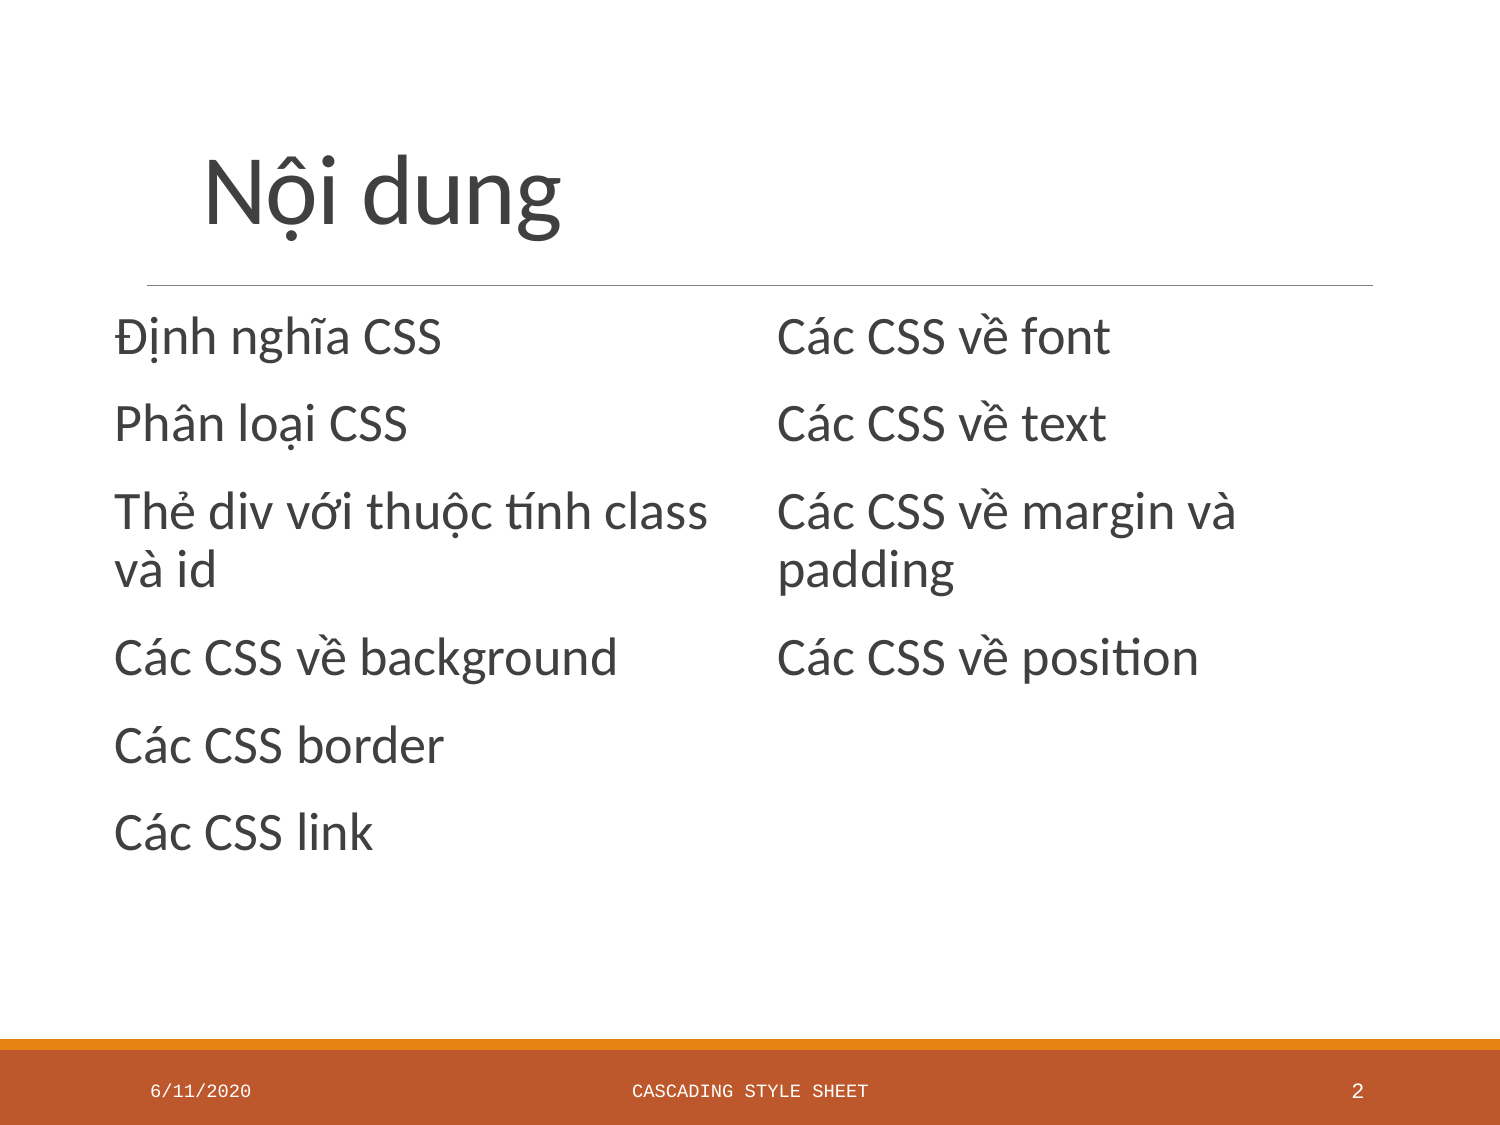

# Nội dung
Định nghĩa CSS
Phân loại CSS
Thẻ div với thuộc tính class và id
Các CSS về background
Các CSS border
Các CSS link

Các CSS về font
Các CSS về text
Các CSS về margin và padding
Các CSS về position
6/11/2020
Cascading Style Sheet
2